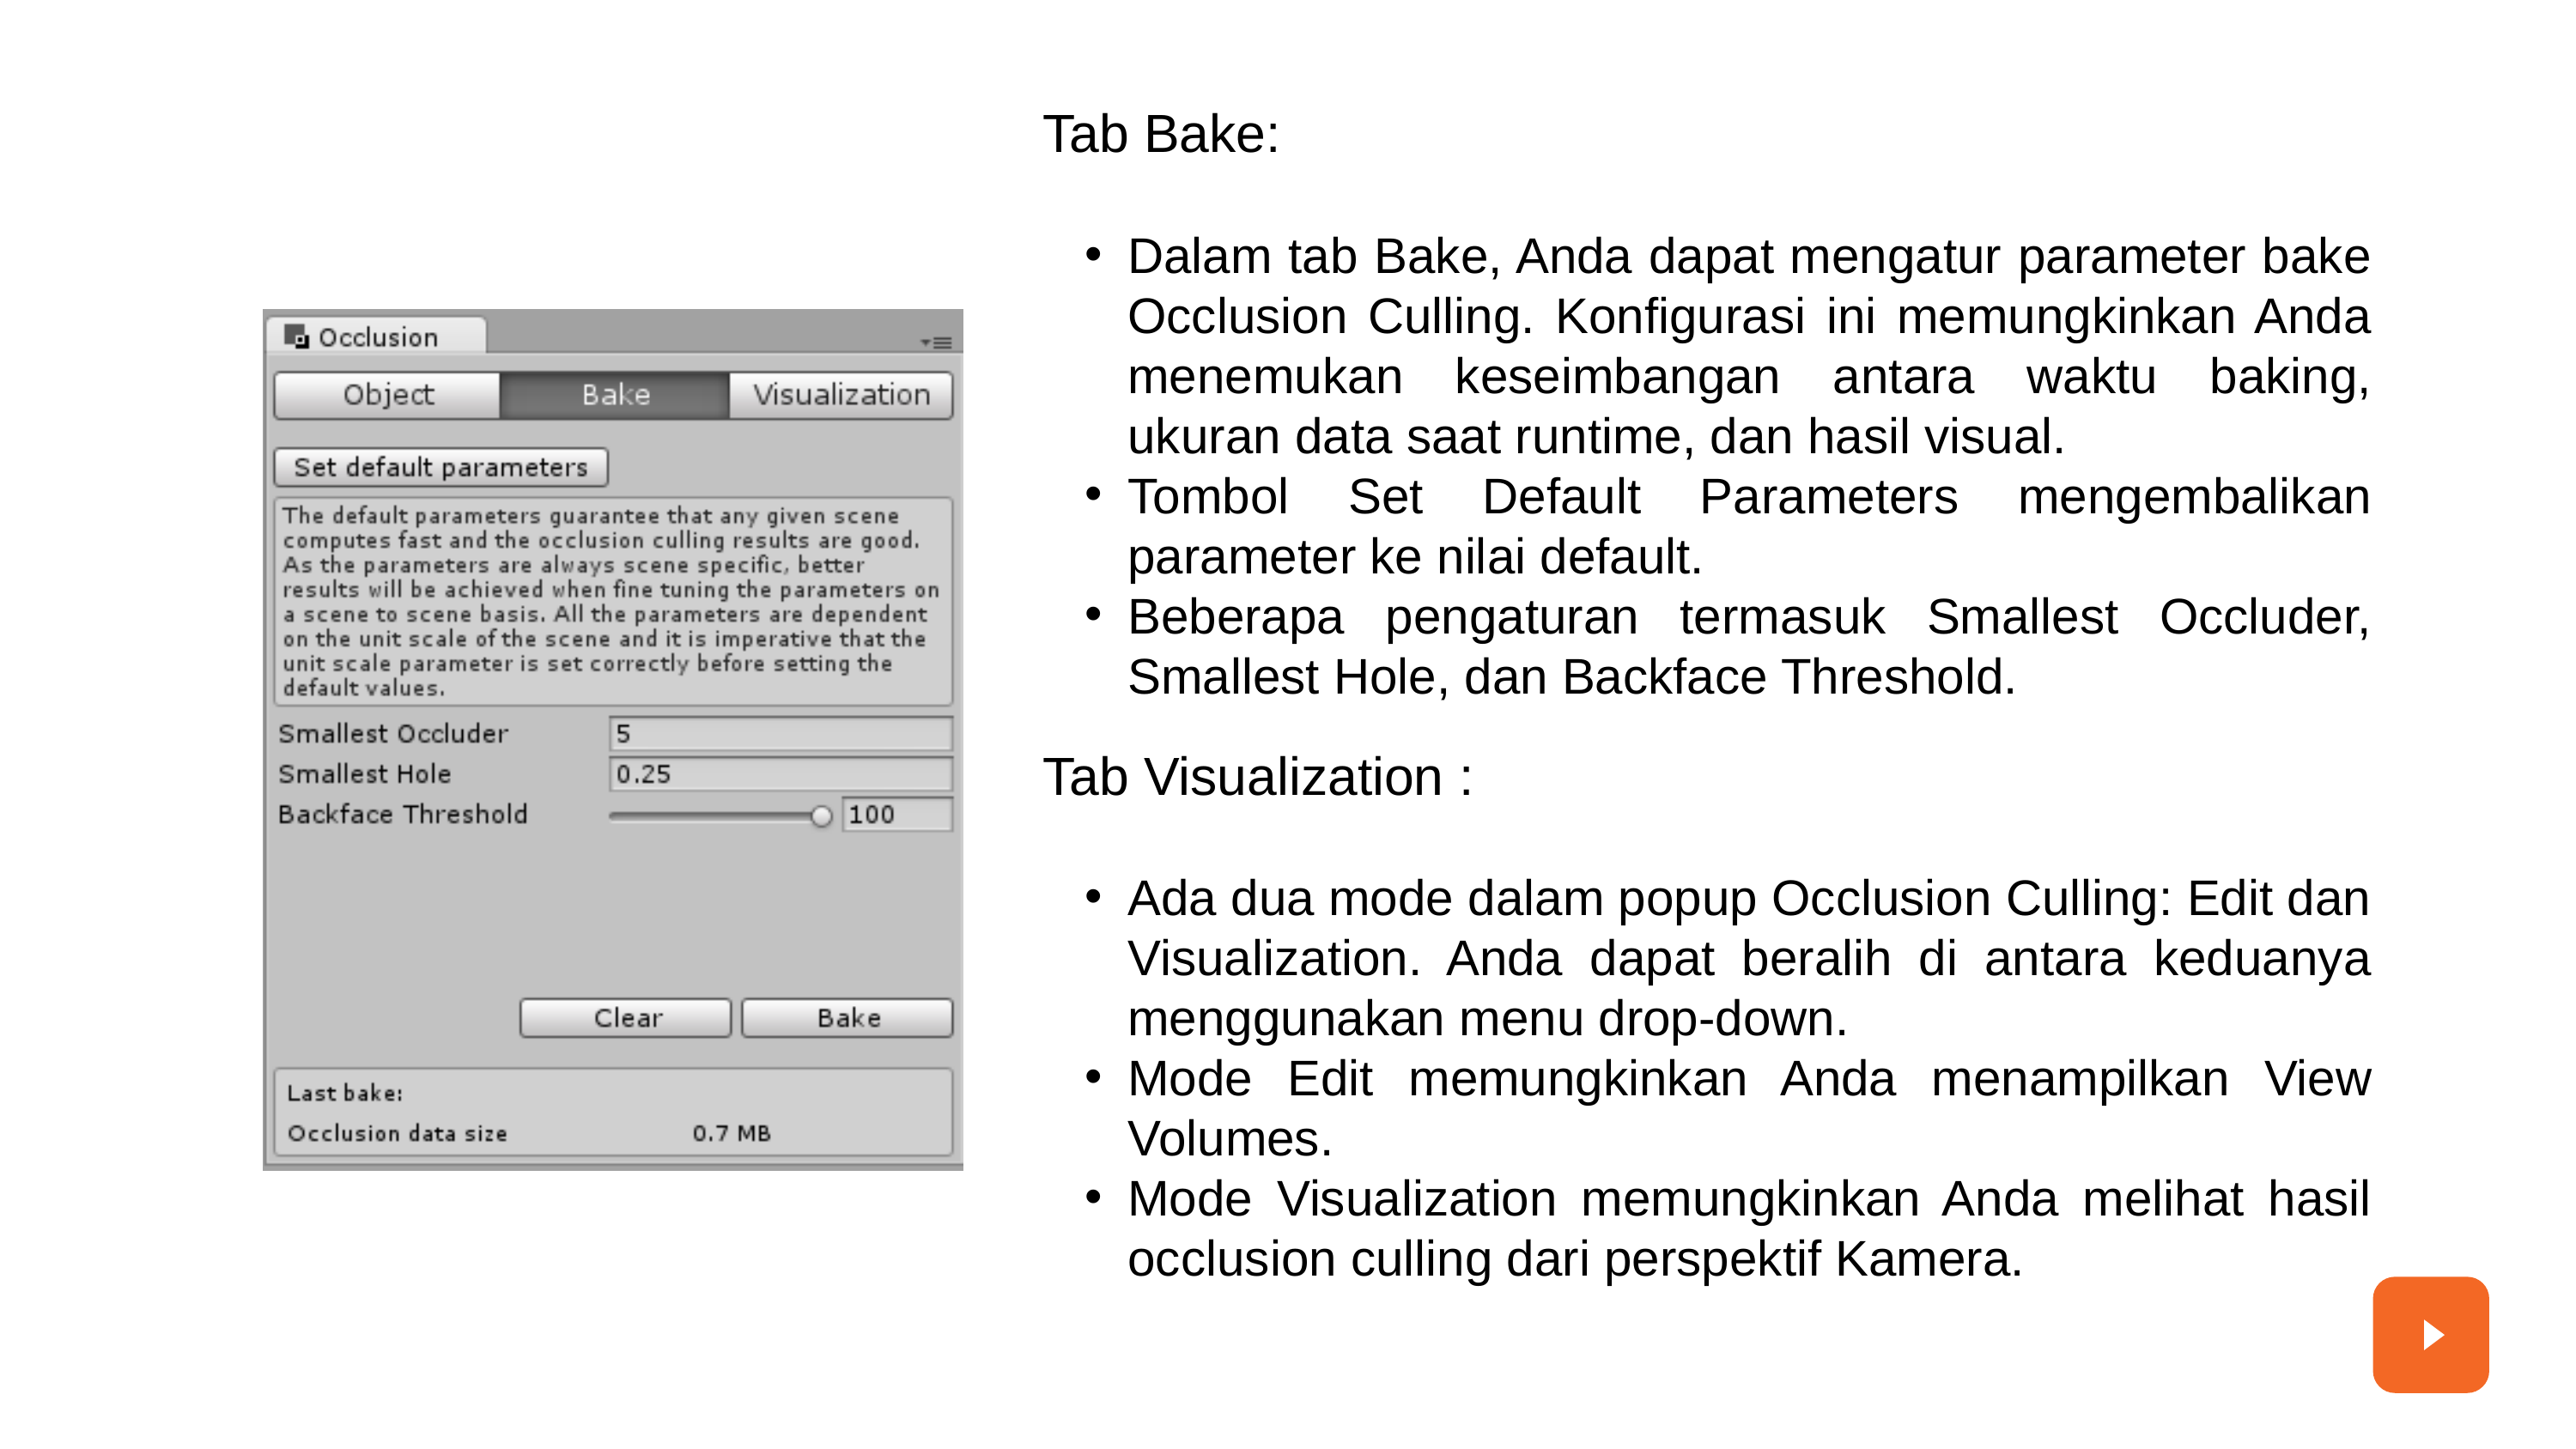

Tab Bake:

Dalam tab Bake, Anda dapat mengatur parameter bake Occlusion Culling. Konfigurasi ini memungkinkan Anda menemukan keseimbangan antara waktu baking, ukuran data saat runtime, dan hasil visual.
Tombol Set Default Parameters mengembalikan parameter ke nilai default.
Beberapa pengaturan termasuk Smallest Occluder, Smallest Hole, dan Backface Threshold.

Tab Visualization :

Ada dua mode dalam popup Occlusion Culling: Edit dan Visualization. Anda dapat beralih di antara keduanya menggunakan menu drop-down.
Mode Edit memungkinkan Anda menampilkan View Volumes.
Mode Visualization memungkinkan Anda melihat hasil occlusion culling dari perspektif Kamera.